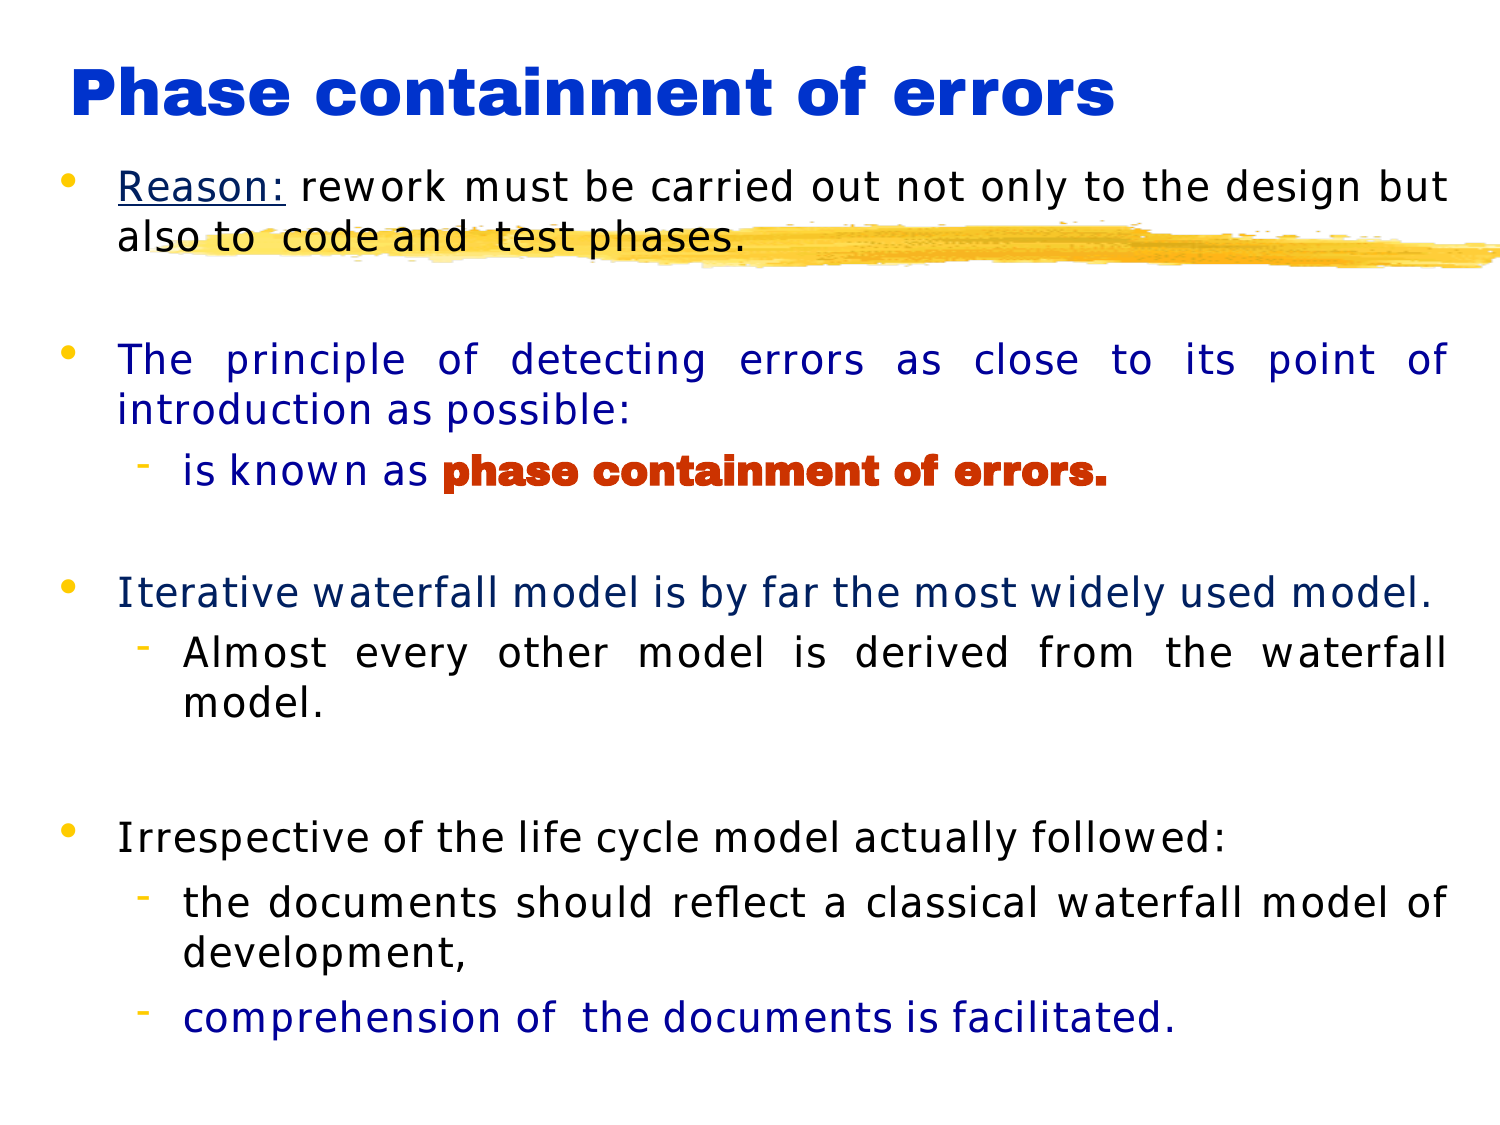

# Phase containment of errors
Reason: rework must be carried out not only to the design but also to  code and  test phases.

The principle of detecting errors as close to its point of introduction as possible:
is known as phase containment of errors.

Iterative waterfall model is by far the most widely used model.
Almost every other model is derived from the waterfall model.

Irrespective of the life cycle model actually followed:
the documents should reflect a classical waterfall model of development,
comprehension of  the documents is facilitated.

42